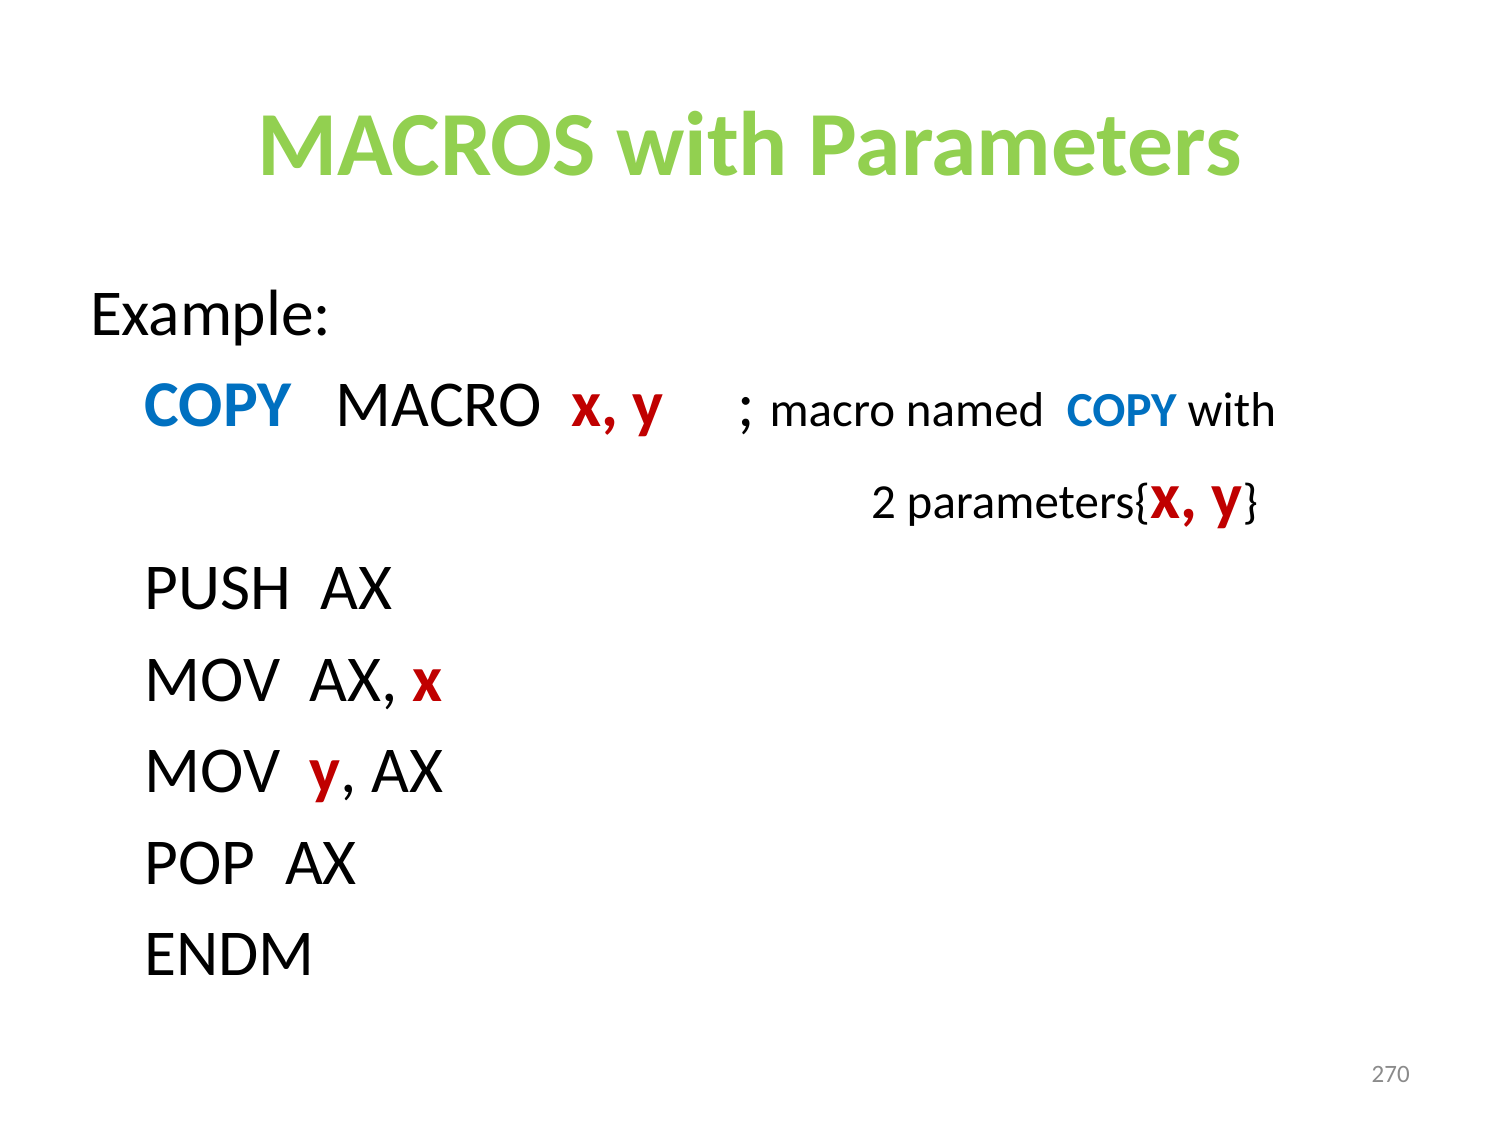

# MACROS with Parameters
Example:
		COPY   MACRO  x, y     ; macro named  COPY with
                                                                       2 parameters{x, y}
		PUSH  AX
		MOV  AX, x
		MOV  y, AX
		POP  AX
		ENDM
270